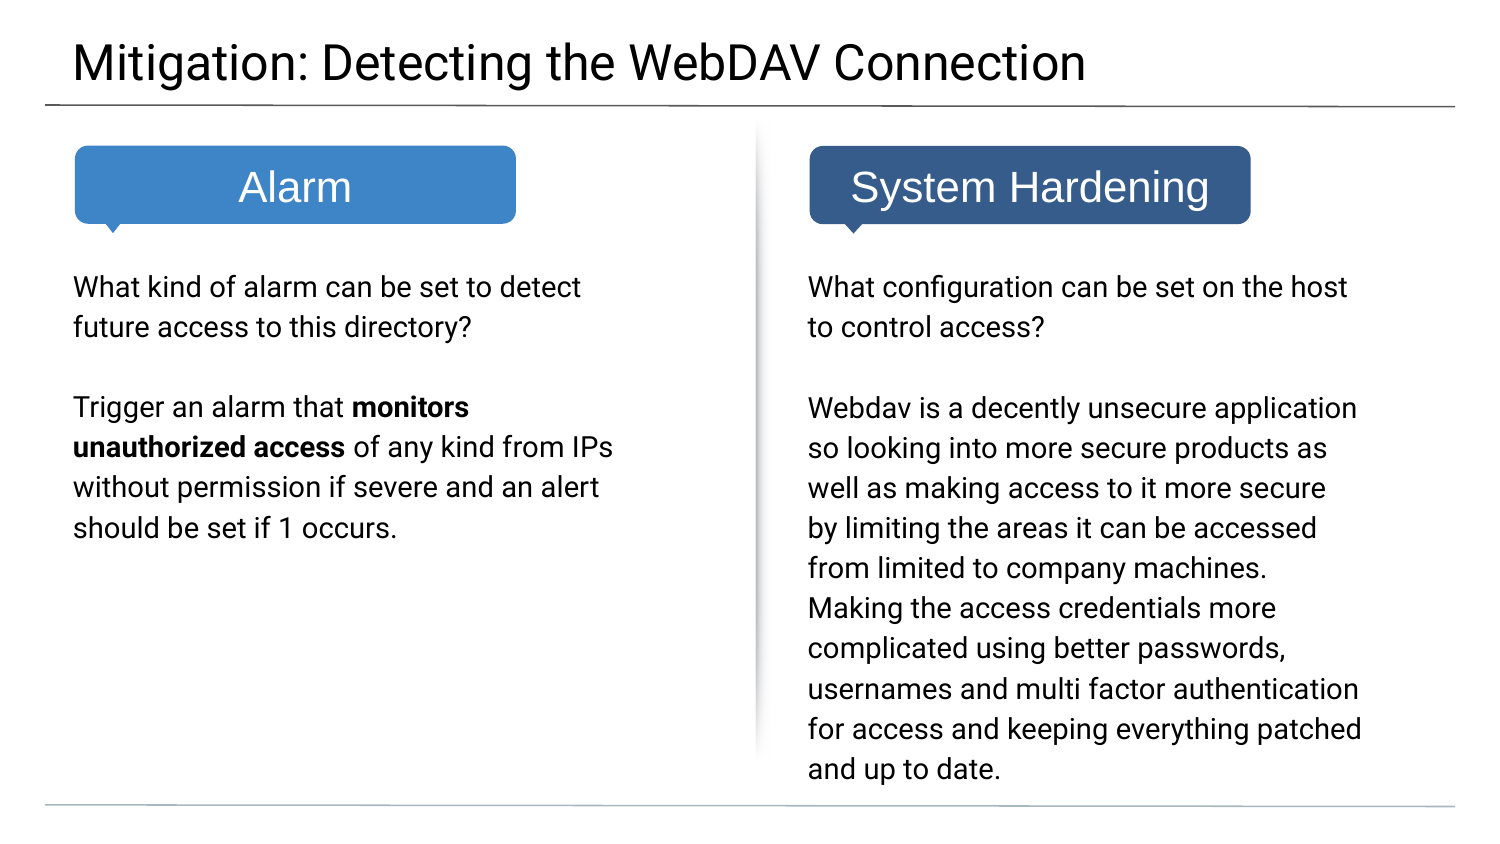

# Mitigation: Detecting the WebDAV Connection
What kind of alarm can be set to detect future access to this directory?

Trigger an alarm that monitors unauthorized access of any kind from IPs without permission if severe and an alert should be set if 1 occurs.

What configuration can be set on the host to control access?

Webdav is a decently unsecure application so looking into more secure products as well as making access to it more secure by limiting the areas it can be accessed from limited to company machines. Making the access credentials more complicated using better passwords, usernames and multi factor authentication for access and keeping everything patched and up to date.